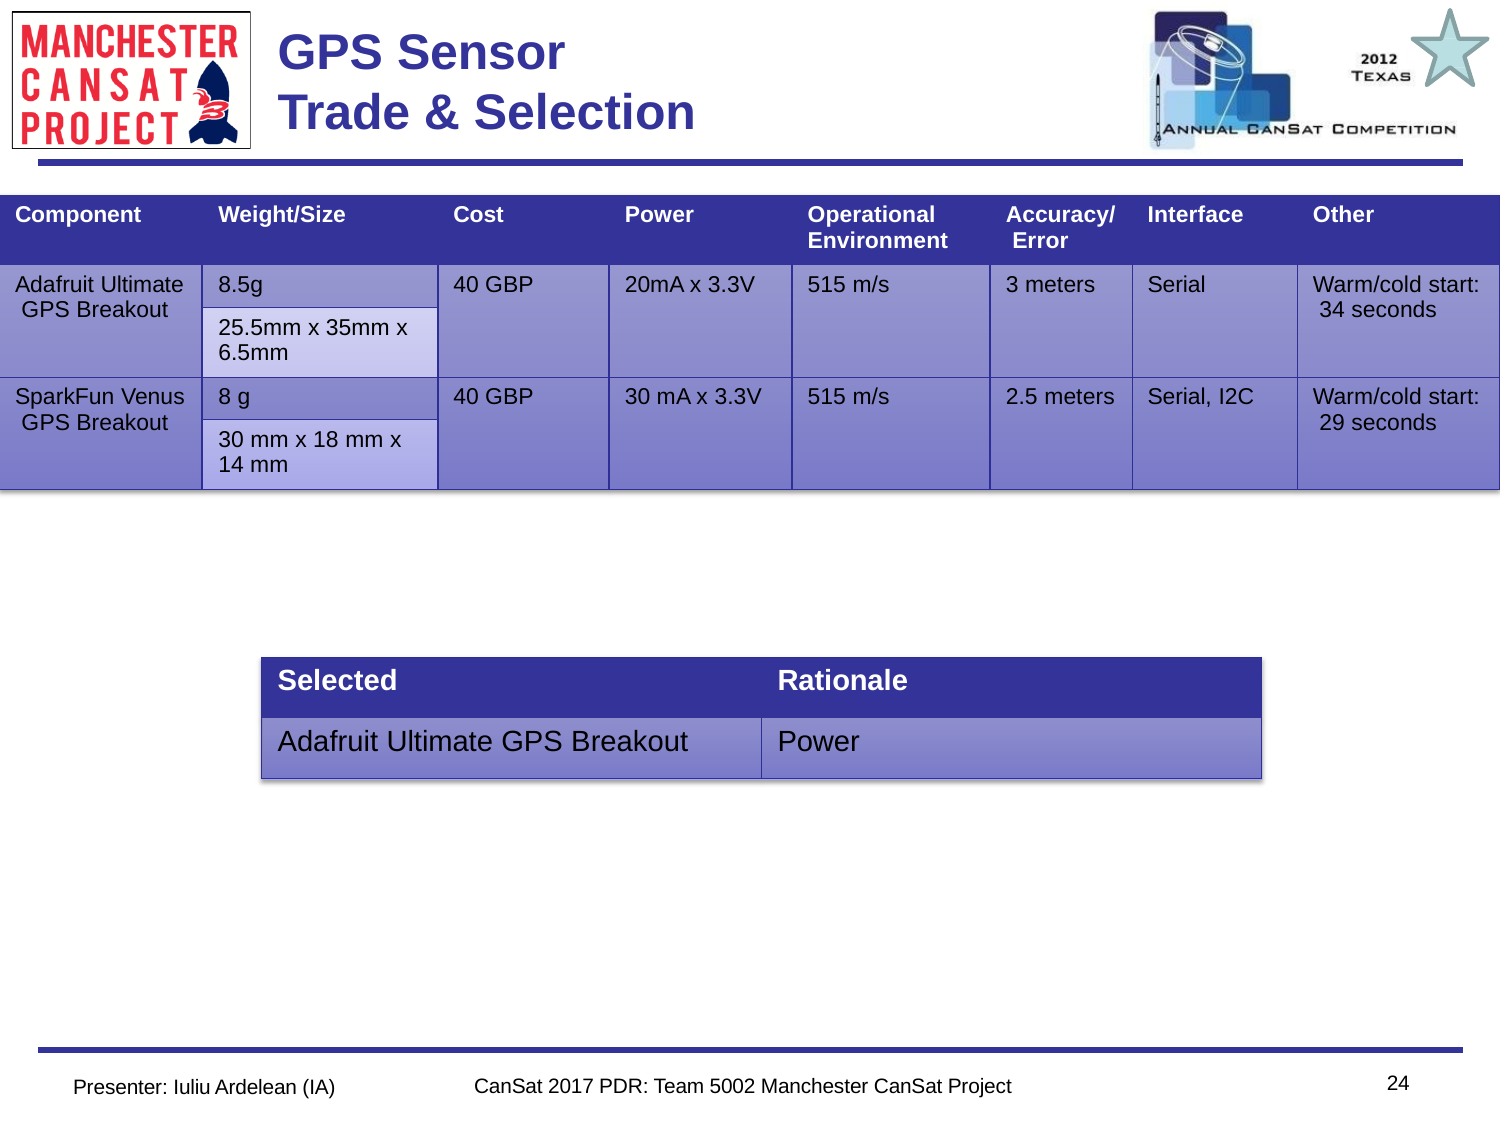

# GPS Sensor  Trade & Selection

Team Logo
Here
(If You Want)

| Component | Weight/Size | Cost | Power | Operational Environment | Accuracy/ Error | Interface | Other |
| --- | --- | --- | --- | --- | --- | --- | --- |
| Adafruit Ultimate GPS Breakout | 8.5g | 40 GBP | 20mA x 3.3V | 515 m/s | 3 meters | Serial | Warm/cold start: 34 seconds |
|  | 25.5mm x 35mm x 6.5mm |  |  |  |  |  |  |
| SparkFun Venus GPS Breakout | 8 g | 40 GBP | 30 mA x 3.3V | 515 m/s | 2.5 meters | Serial, I2C | Warm/cold start: 29 seconds |
|  | 30 mm x 18 mm x 14 mm |  |  |  |  |  |  |

| Selected | Rationale |
| --- | --- |
| Adafruit Ultimate GPS Breakout | Power |

24
CanSat 2017 PDR: Team 5002 Manchester CanSat Project
Presenter: Iuliu Ardelean (IA)